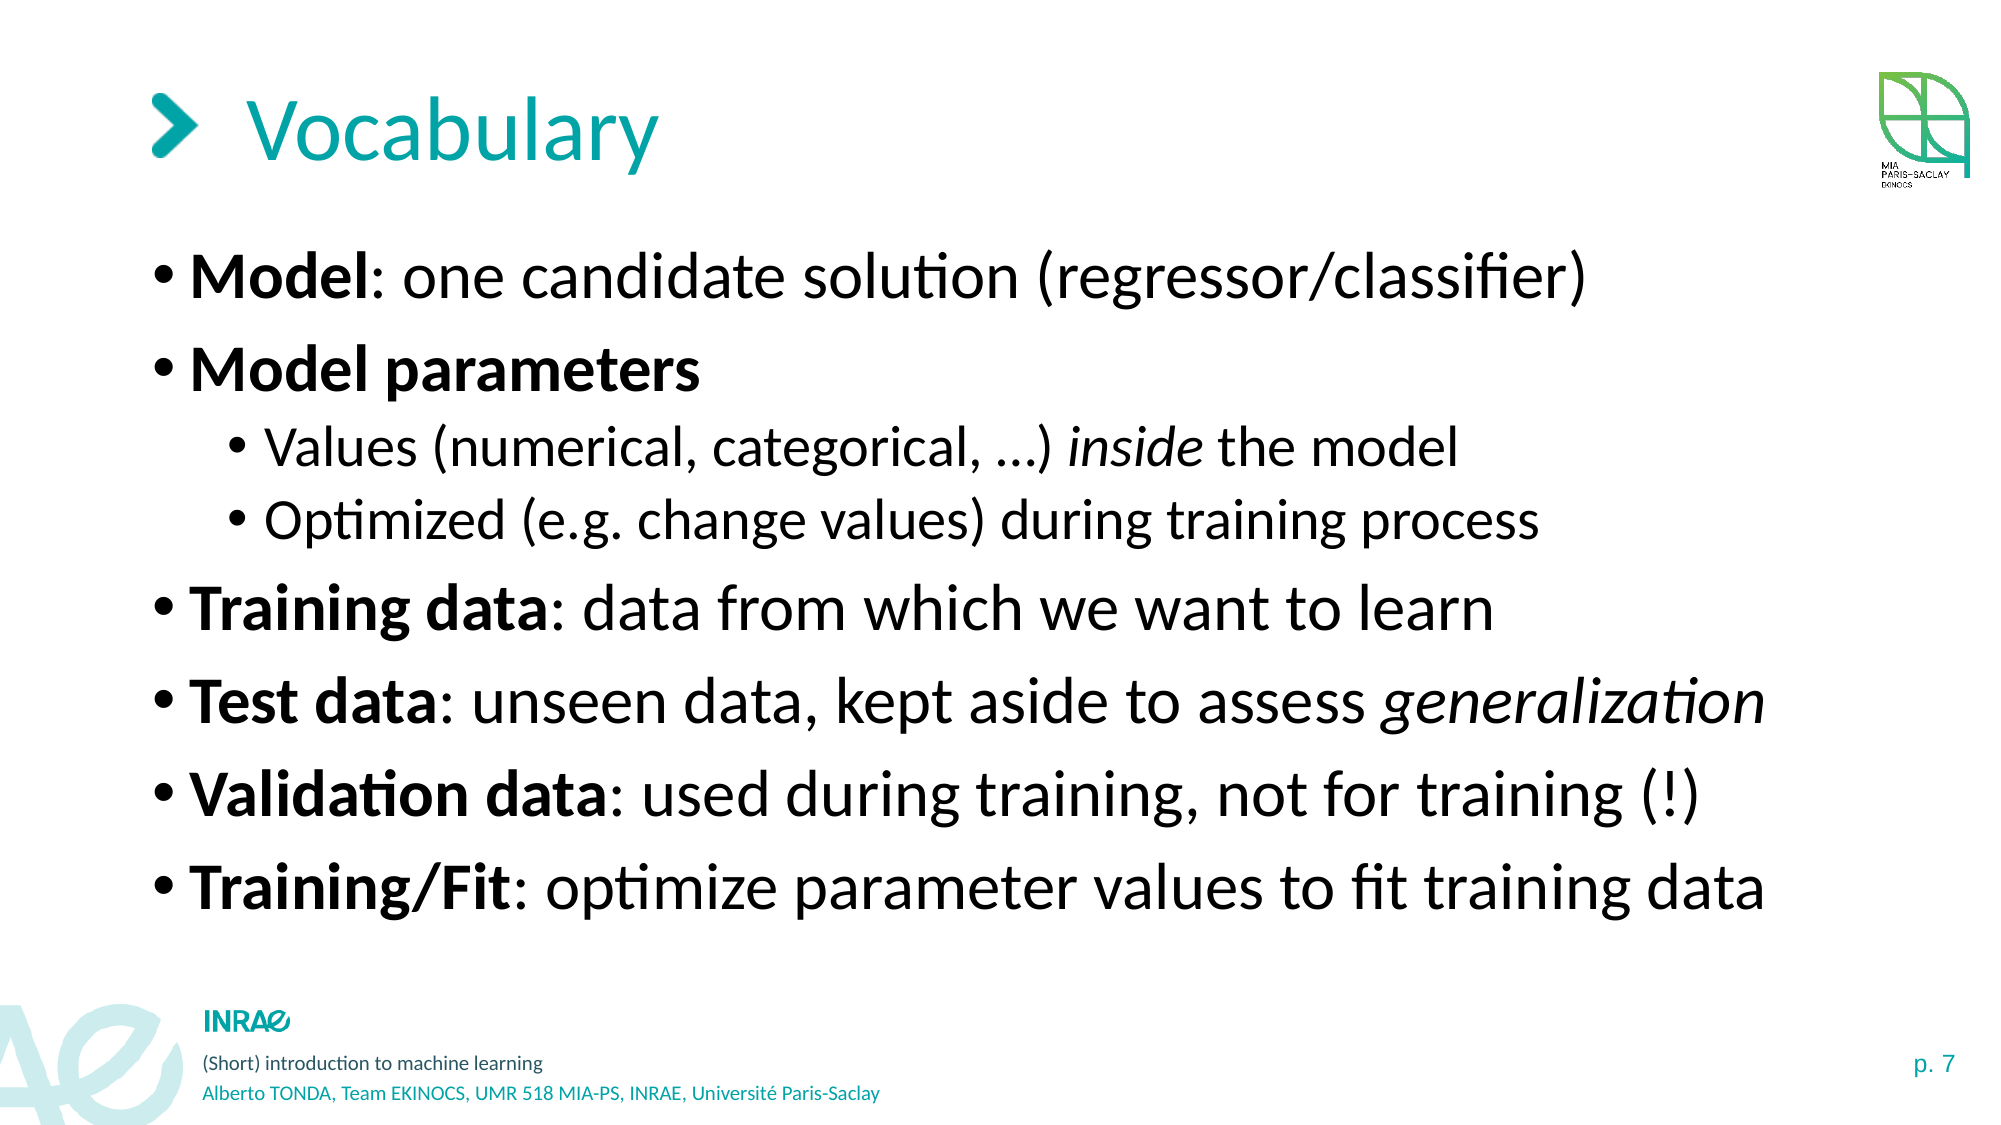

# Vocabulary
Model: one candidate solution (regressor/classifier)
Model parameters
Values (numerical, categorical, …) inside the model
Optimized (e.g. change values) during training process
Training data: data from which we want to learn
Test data: unseen data, kept aside to assess generalization
Validation data: used during training, not for training (!)
Training/Fit: optimize parameter values to fit training data